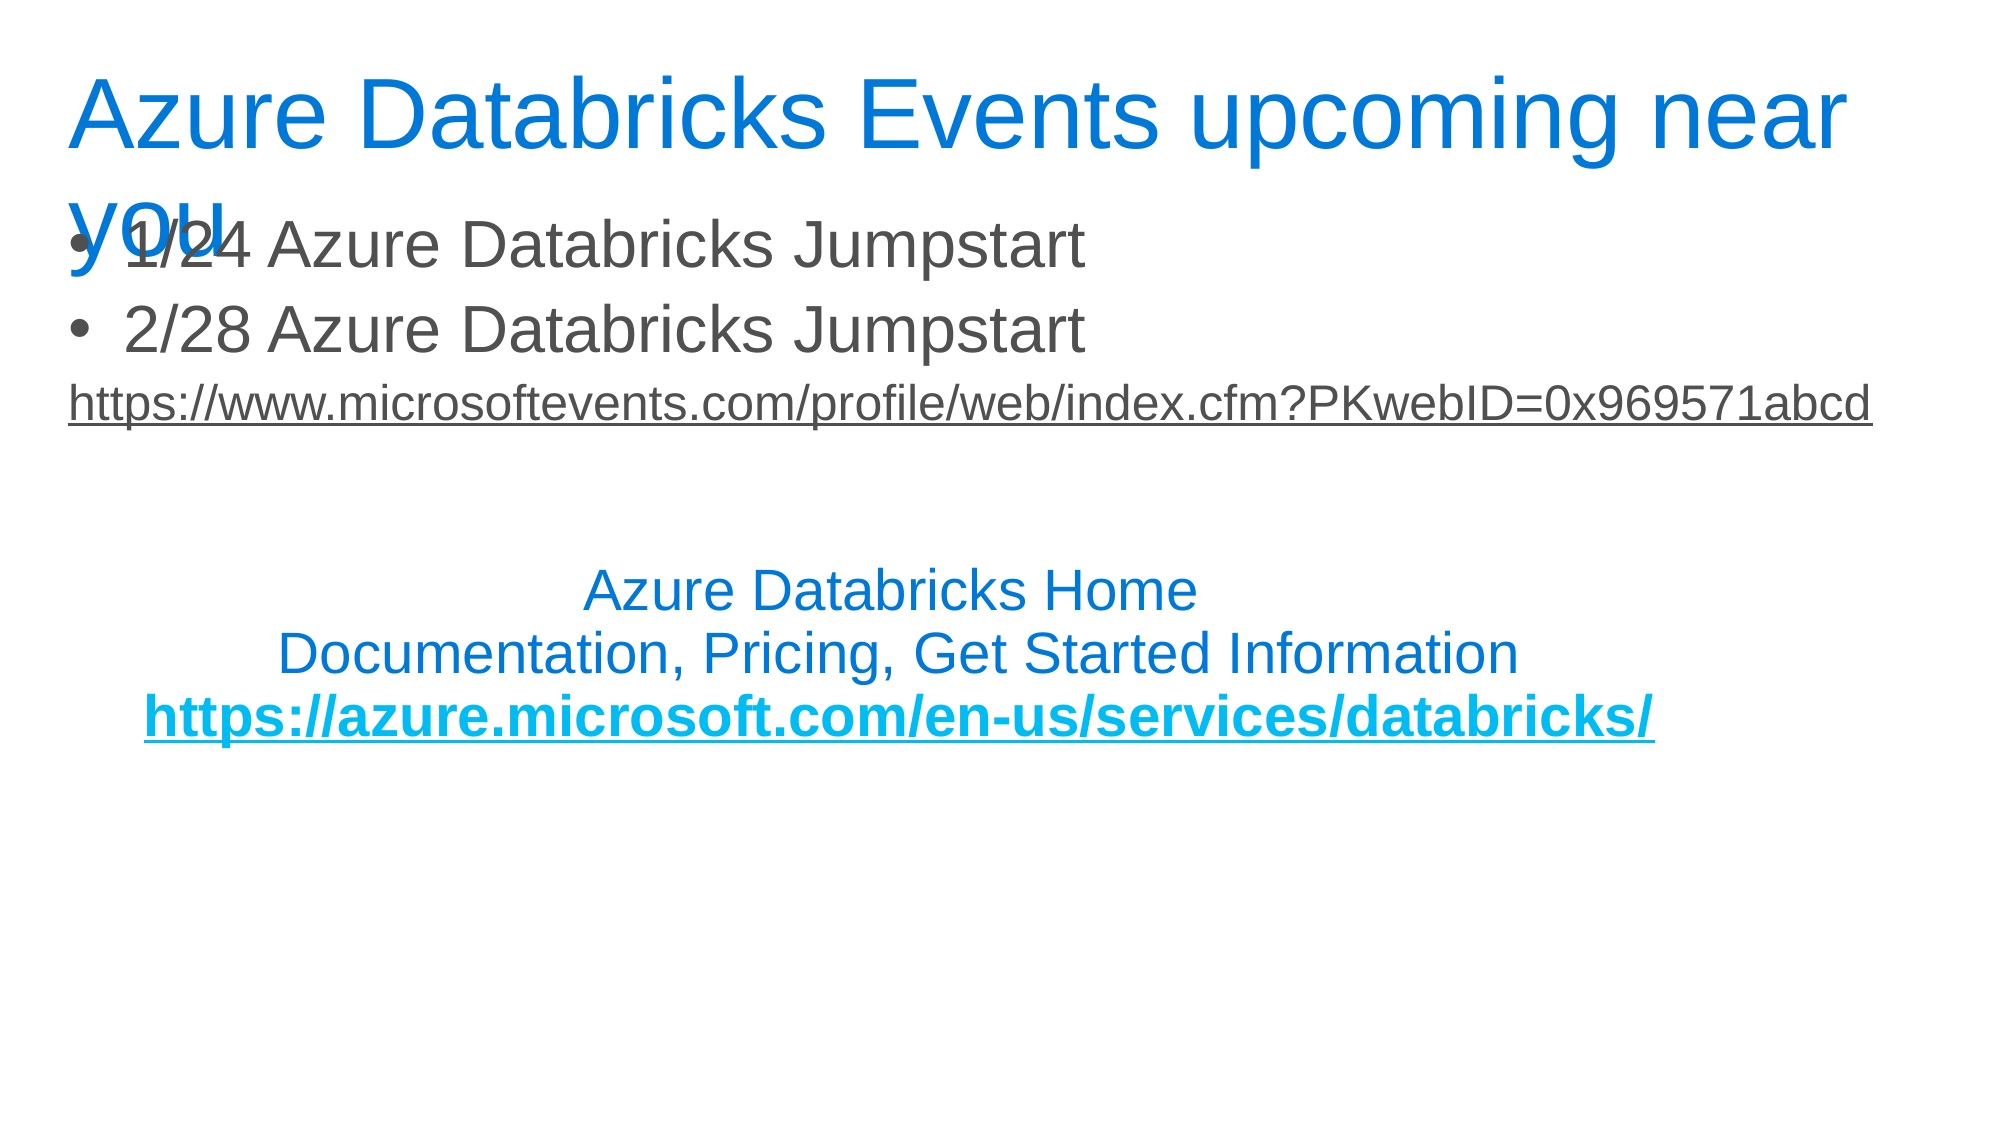

# Azure Databricks Events upcoming near you
1/24 Azure Databricks Jumpstart
2/28 Azure Databricks Jumpstart
https://www.microsoftevents.com/profile/web/index.cfm?PKwebID=0x969571abcd
Azure Databricks Home
Documentation, Pricing, Get Started Information
https://azure.microsoft.com/en-us/services/databricks/